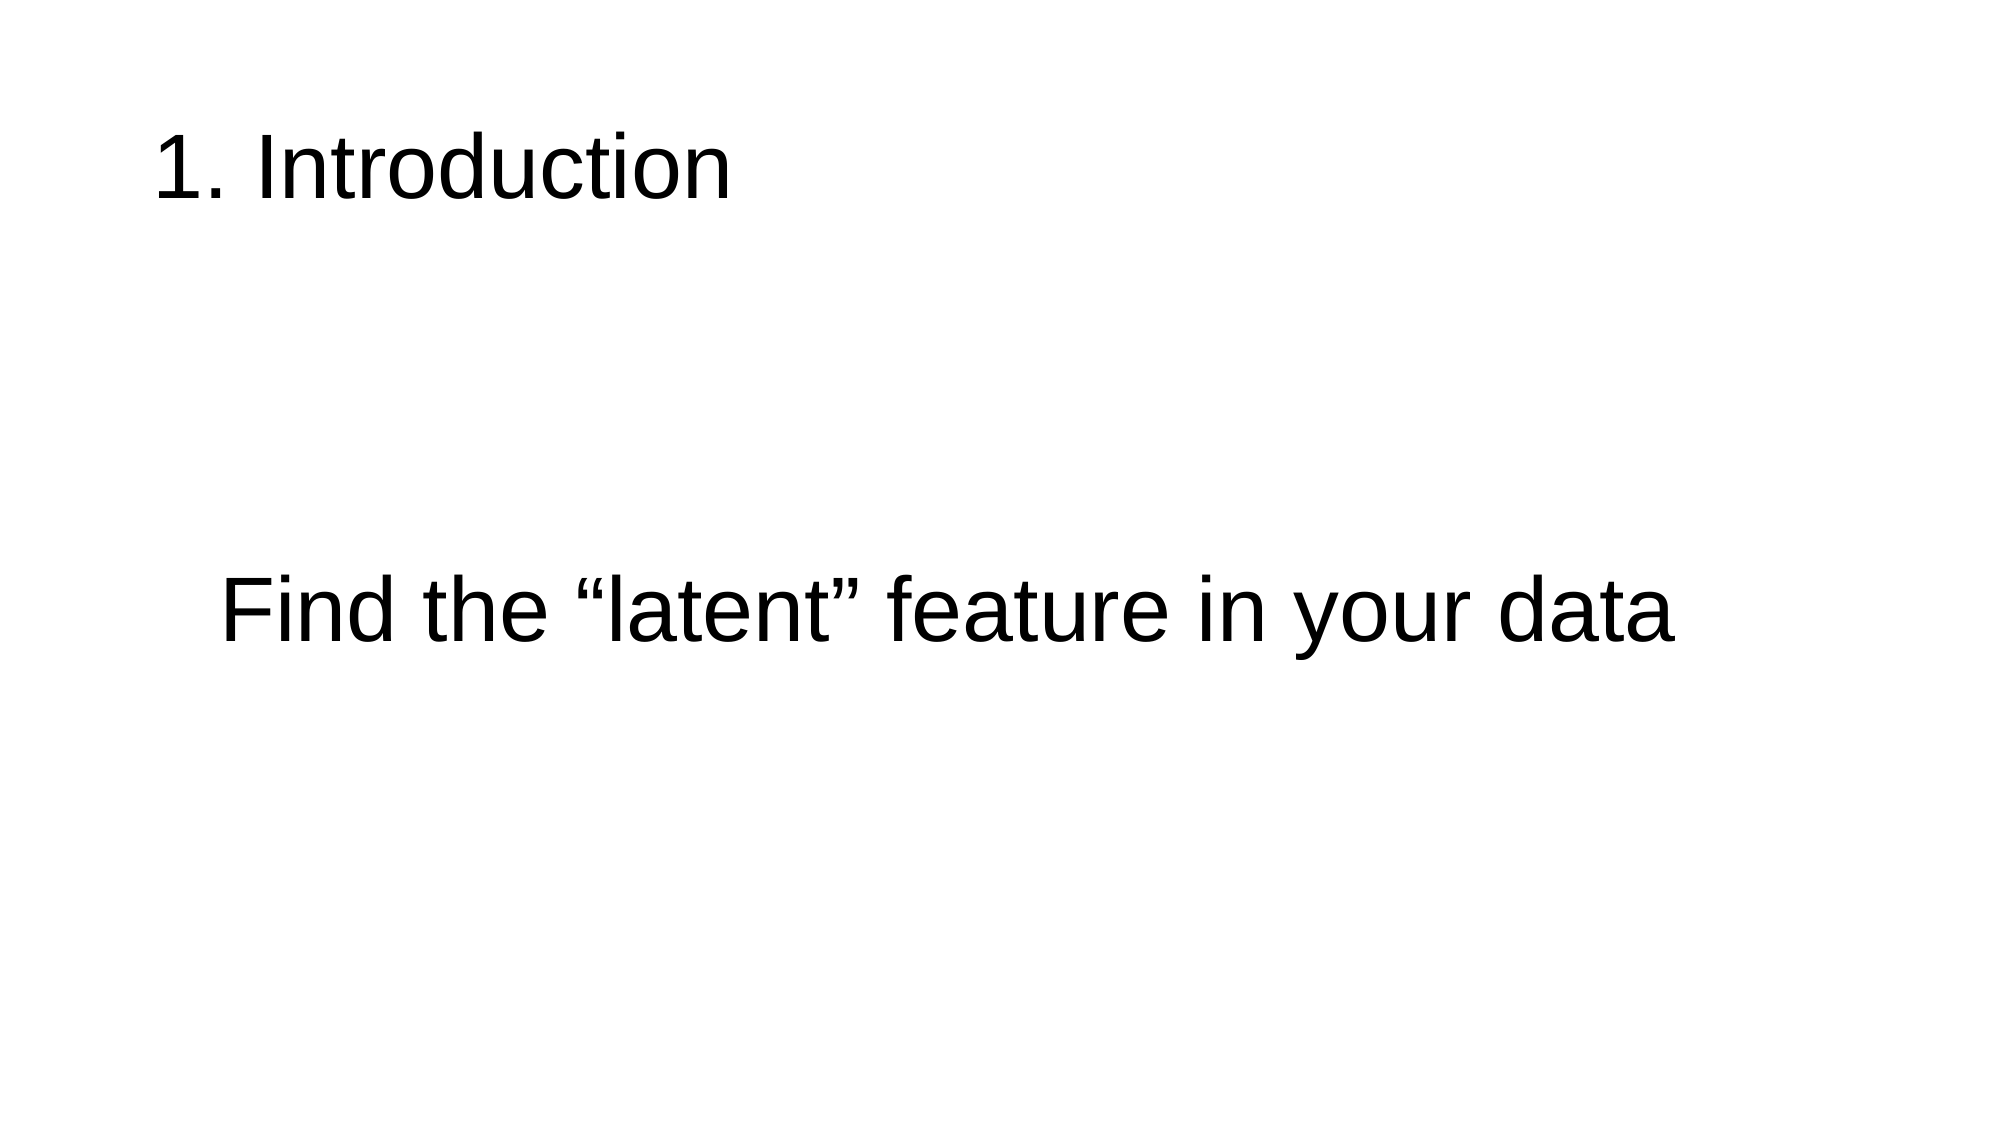

# 1. Introduction
Find the “latent” feature in your data